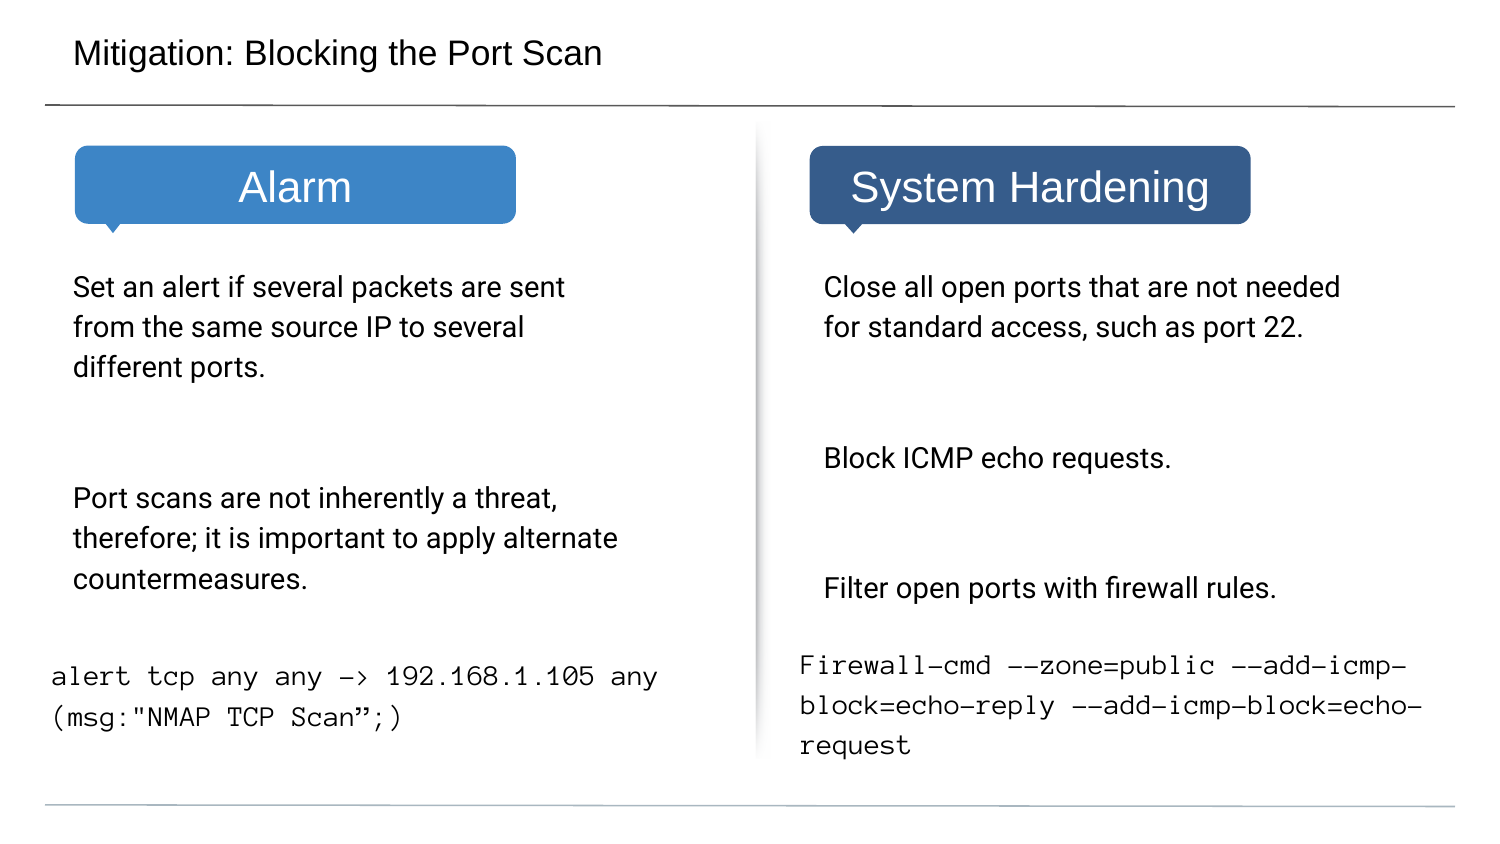

# Mitigation: Blocking the Port Scan
Set an alert if several packets are sent from the same source IP to several different ports.

Port scans are not inherently a threat, therefore; it is important to apply alternate countermeasures.

Close all open ports that are not needed for standard access, such as port 22.

Block ICMP echo requests.

Filter open ports with firewall rules.

alert tcp any any -> 192.168.1.105 any (msg:"NMAP TCP Scan”;)

Firewall-cmd --zone=public --add-icmp-block=echo-reply --add-icmp-block=echo-request